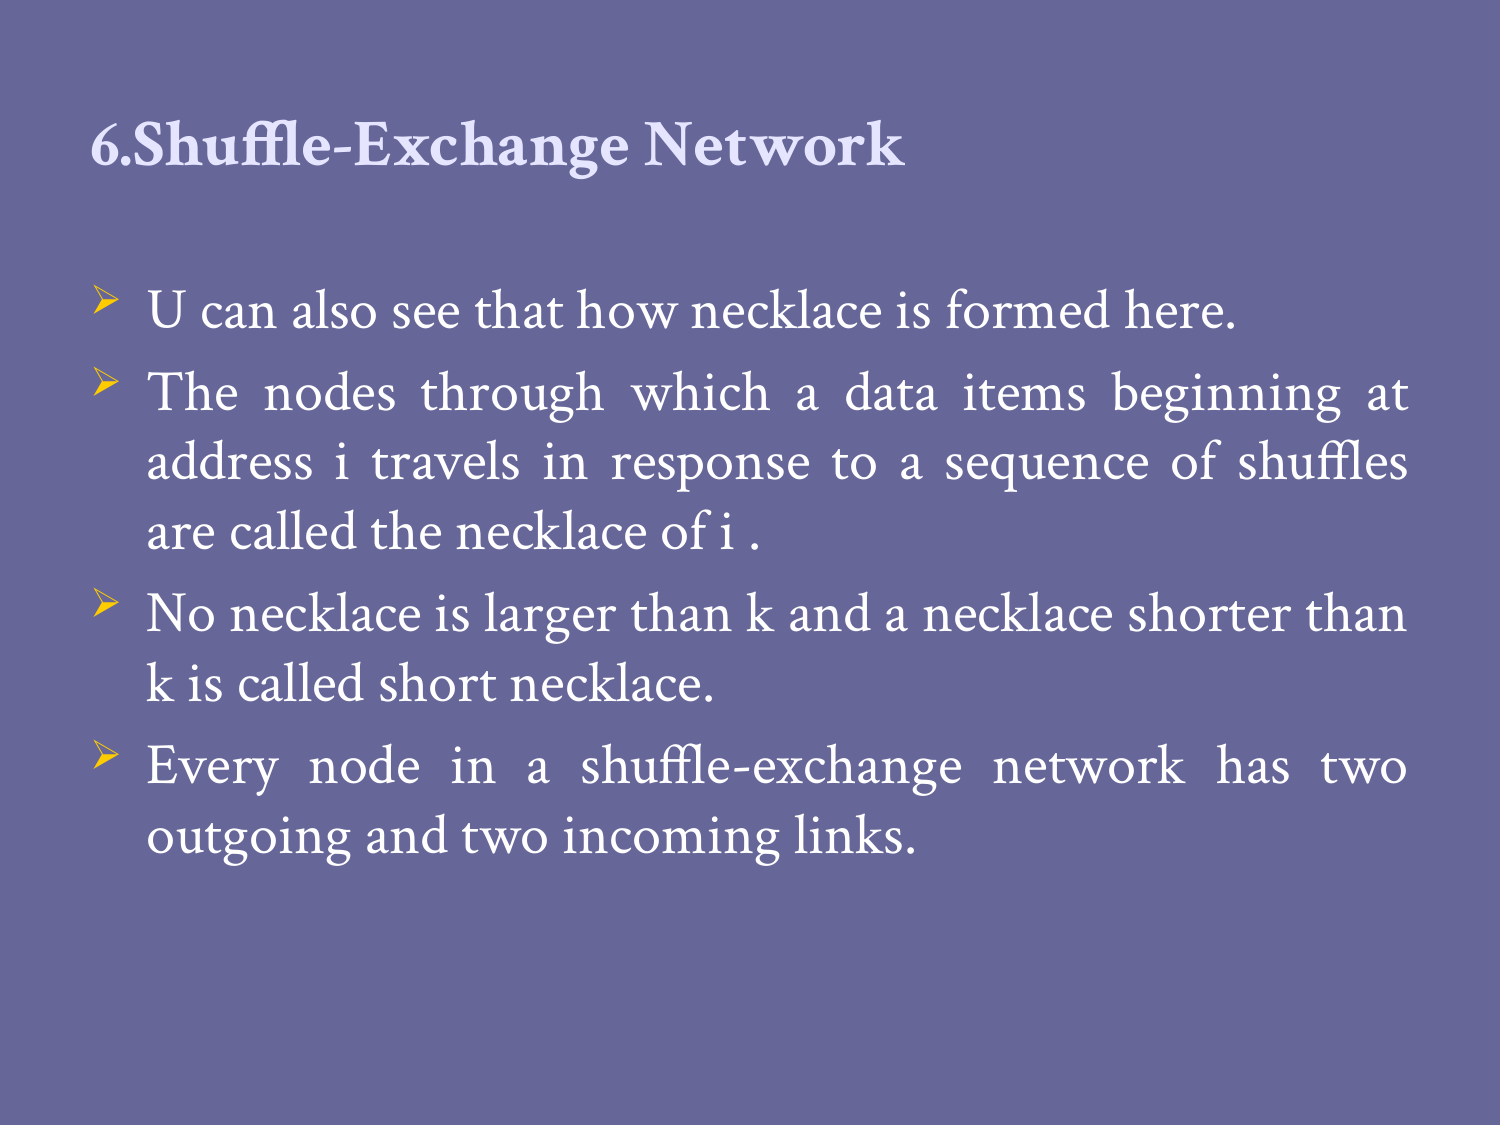

# 6.Shuffle-Exchange Network
U can also see that how necklace is formed here.
The nodes through which a data items beginning at address i travels in response to a sequence of shuffles are called the necklace of i .
No necklace is larger than k and a necklace shorter than k is called short necklace.
Every node in a shuffle-exchange network has two outgoing and two incoming links.